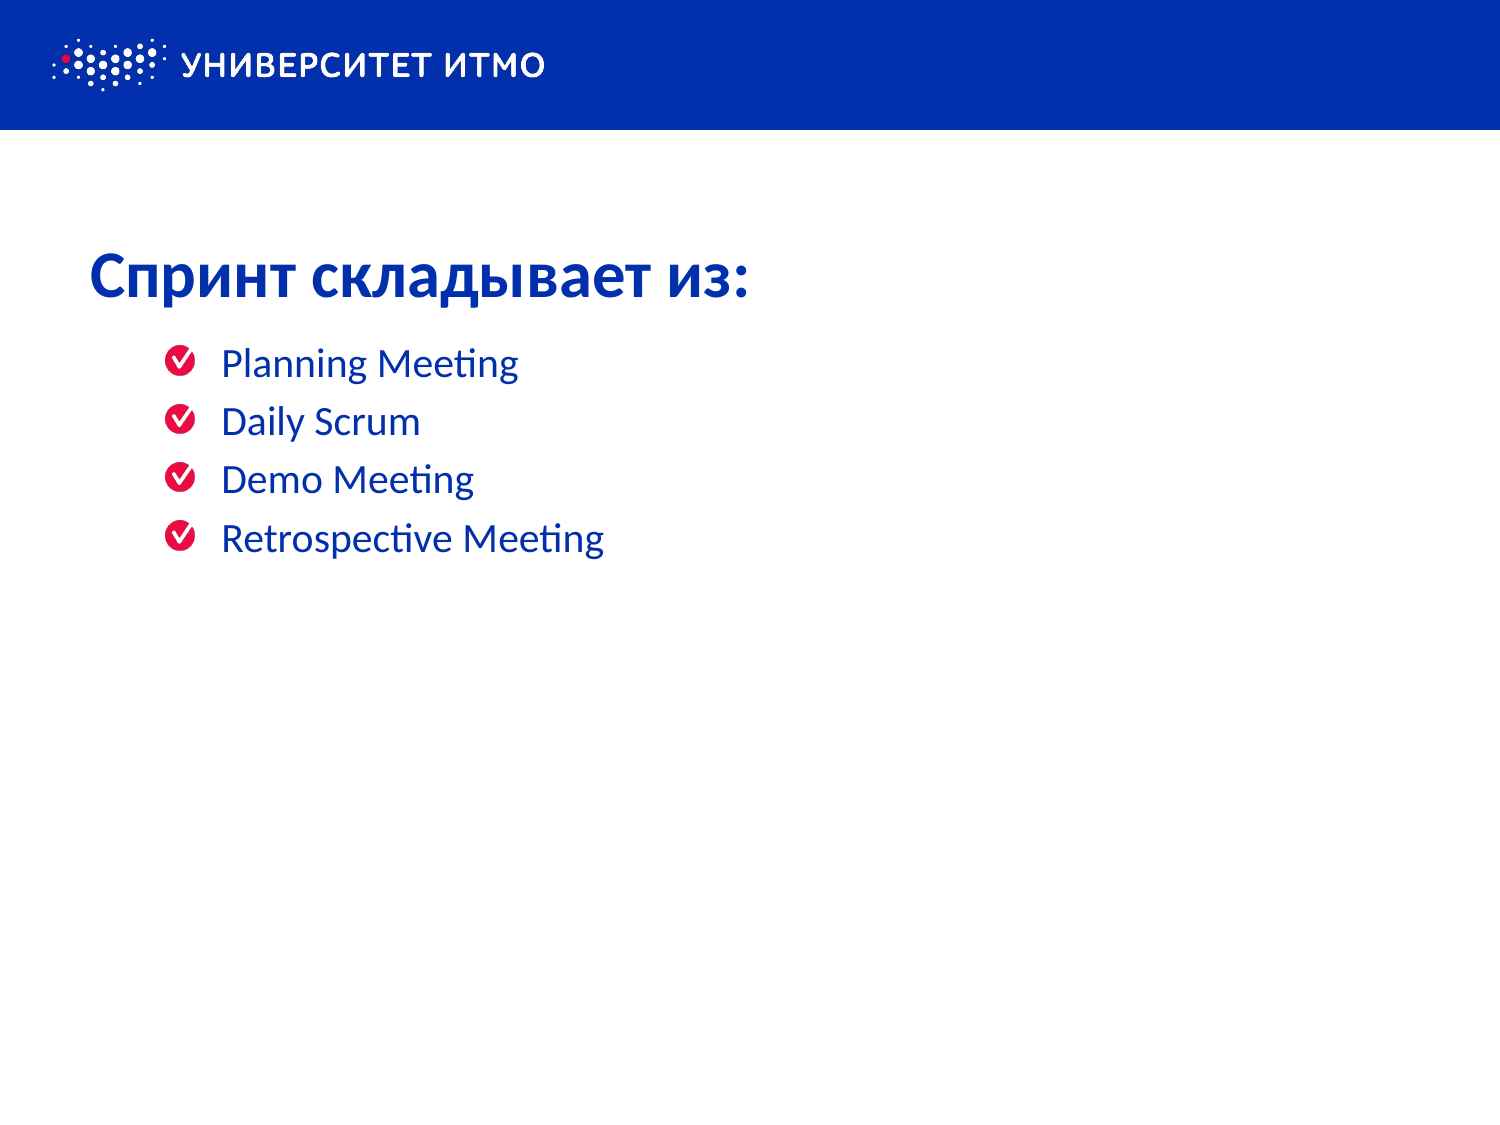

# Спринт складывает из:
Planning Meeting
Daily Scrum
Demo Meeting
Retrospective Meeting